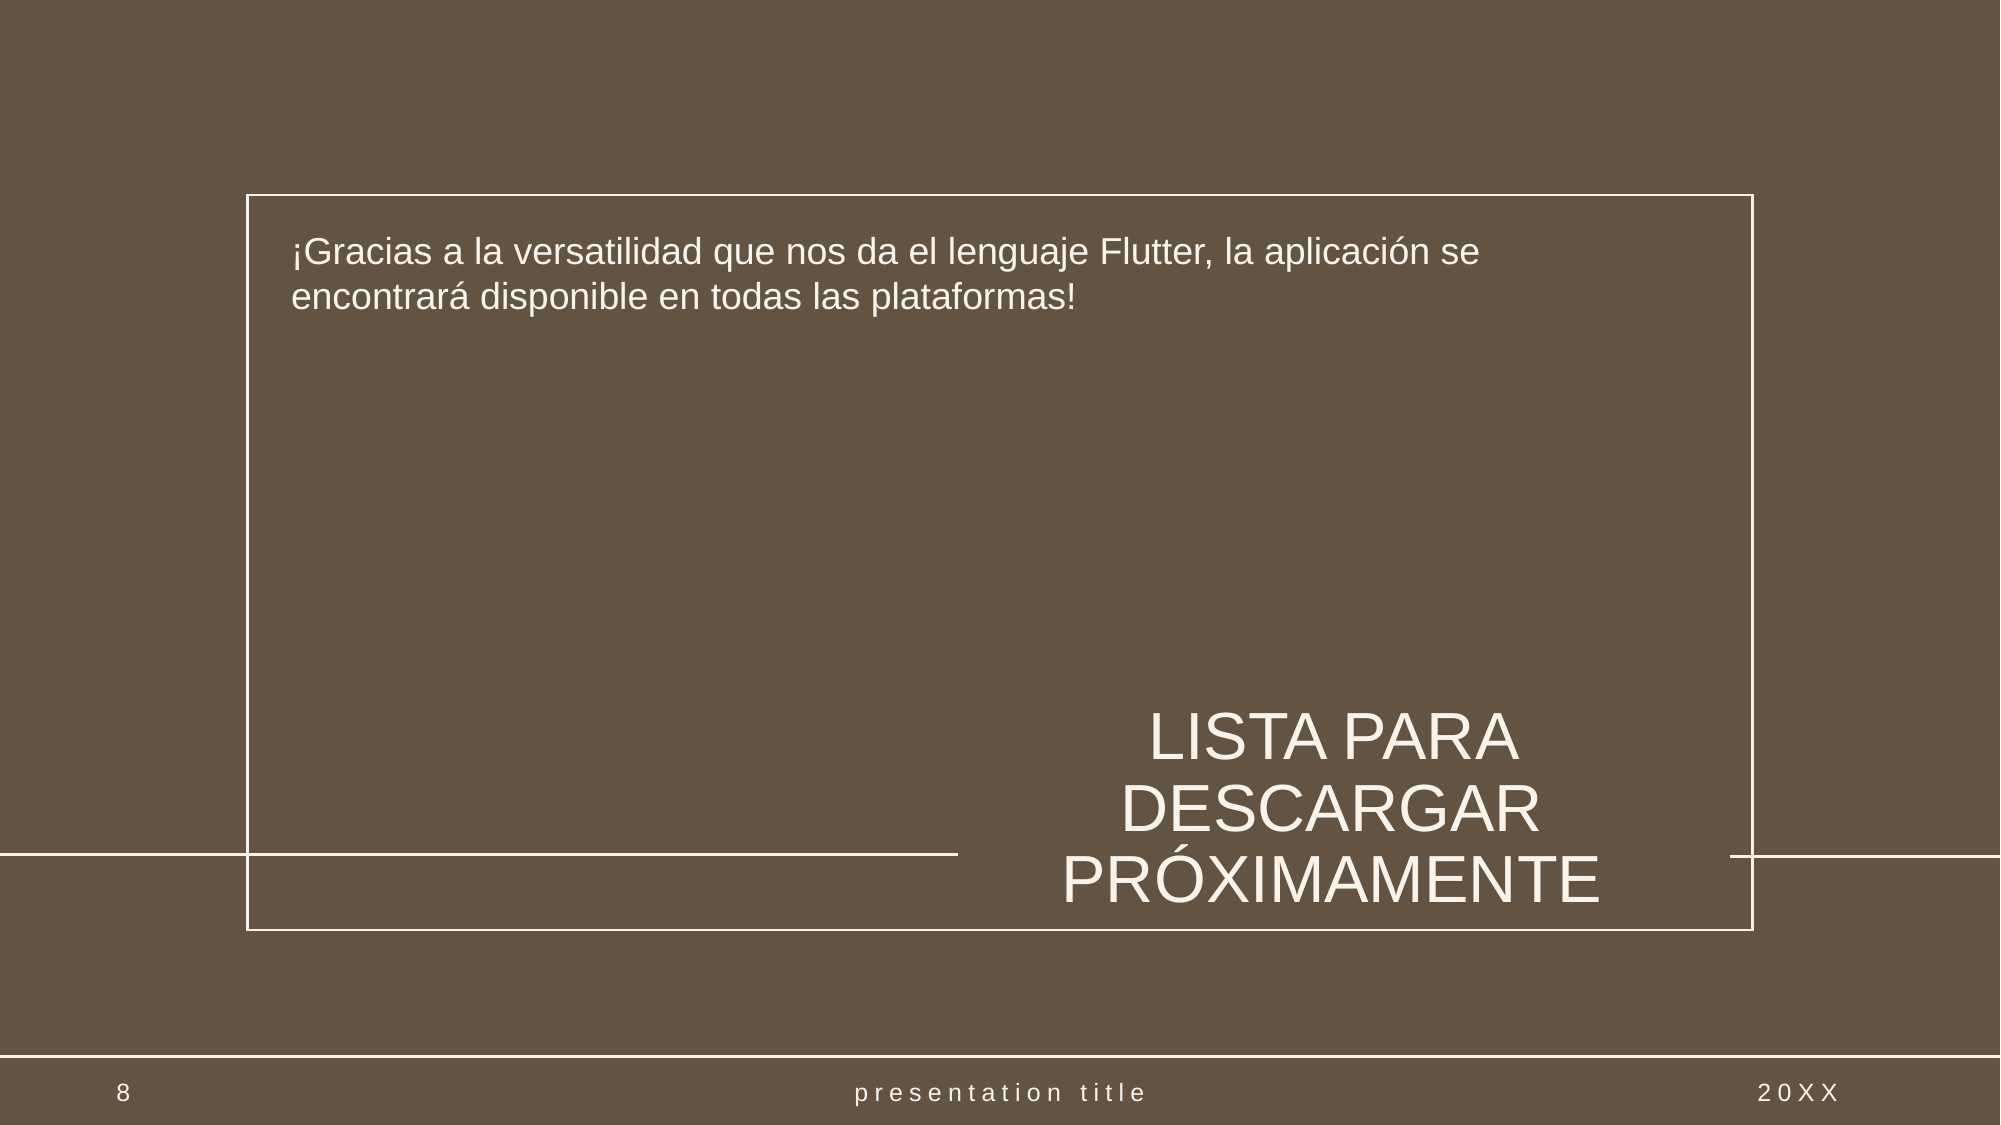

¡Gracias a la versatilidad que nos da el lenguaje Flutter, la aplicación se encontrará disponible en todas las plataformas!
# LISTA PARA DESCARGAR PRÓXIMAMENTE
8
presentation title
20XX